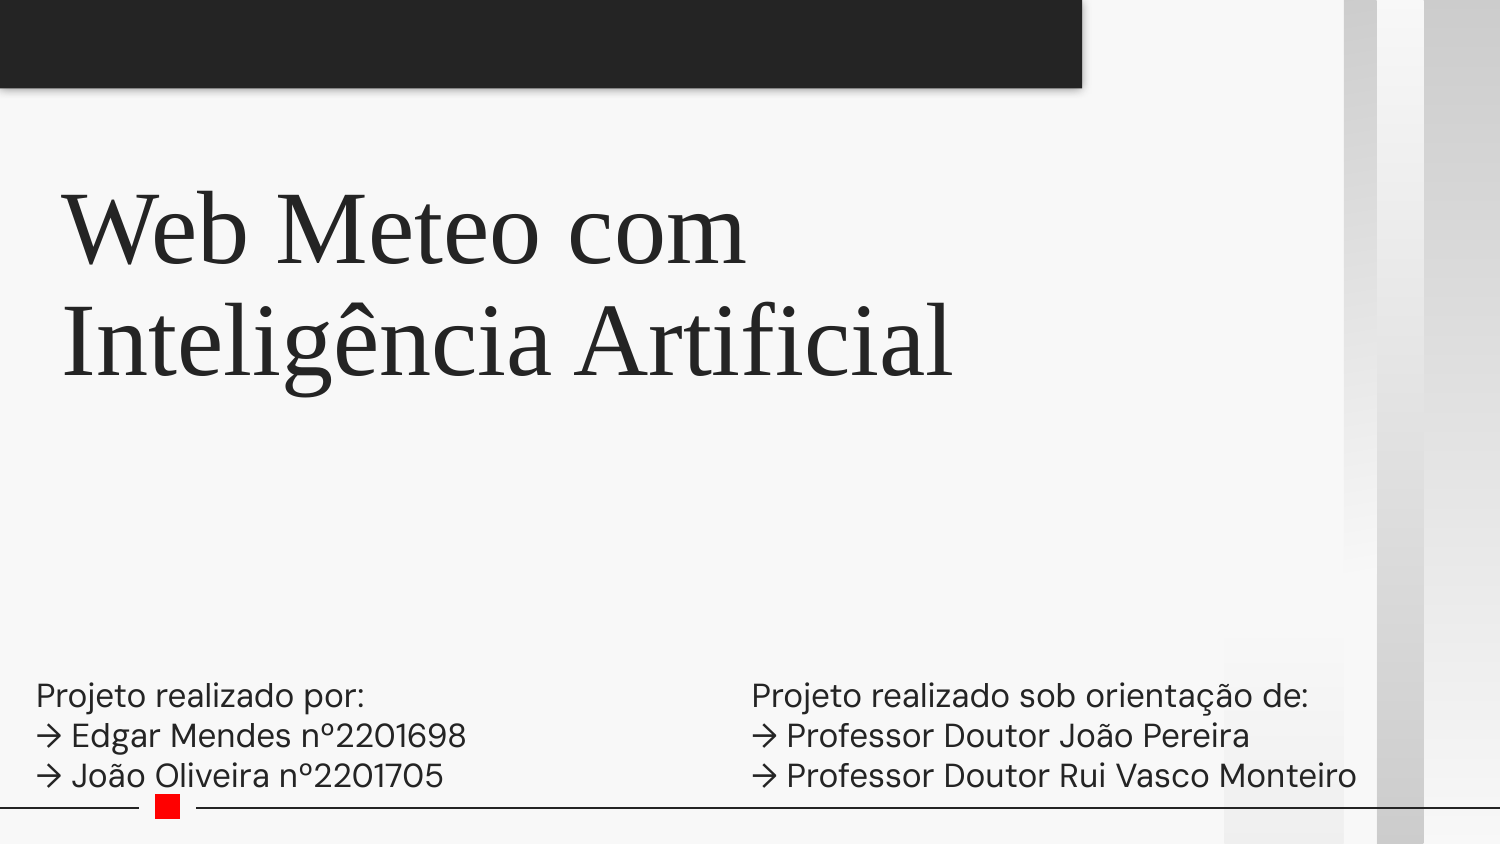

# Web Meteo com Inteligência Artificial
Projeto realizado por:
→ Edgar Mendes nº2201698
→ João Oliveira nº2201705
Projeto realizado sob orientação de:
→ Professor Doutor João Pereira
→ Professor Doutor Rui Vasco Monteiro